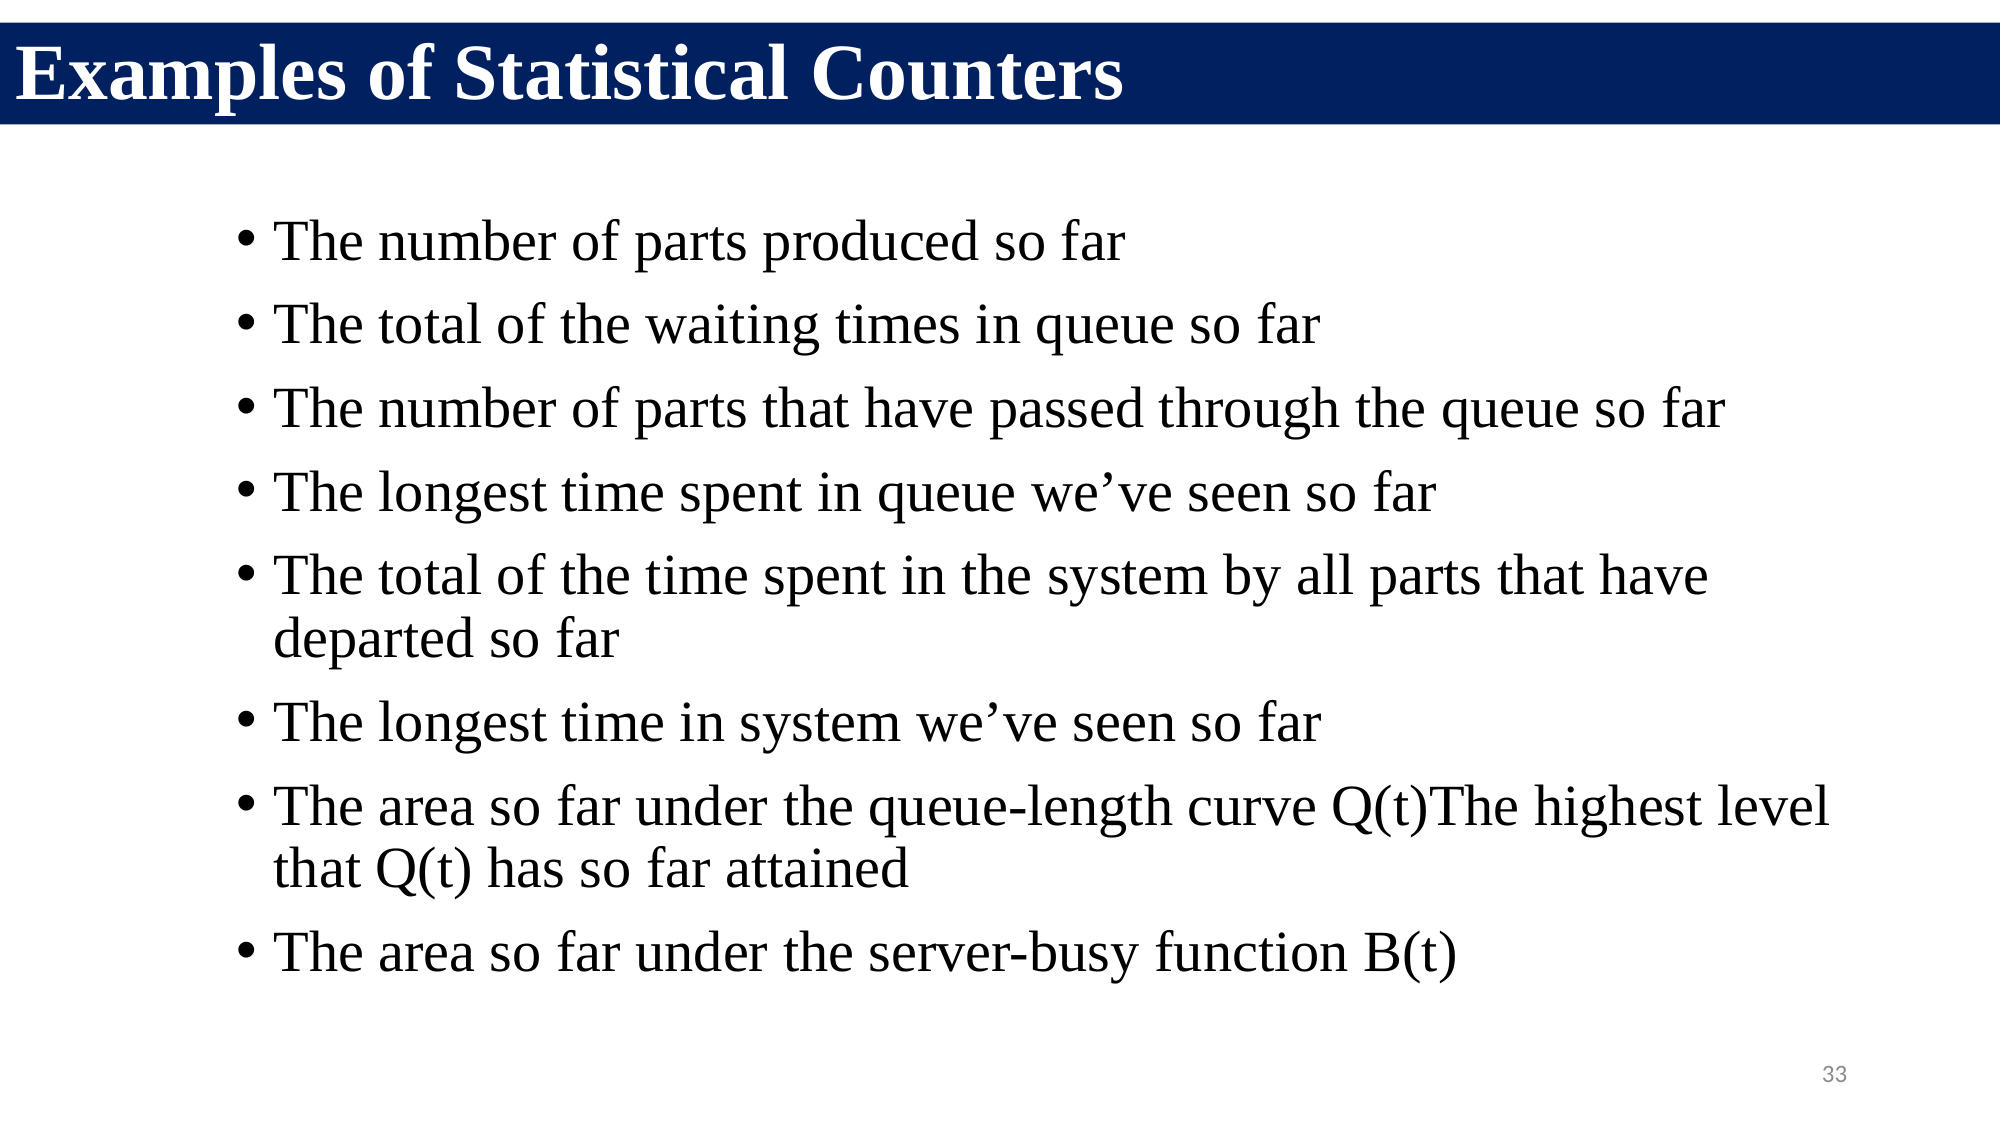

Examples of Statistical Counters
The number of parts produced so far
The total of the waiting times in queue so far
The number of parts that have passed through the queue so far
The longest time spent in queue we’ve seen so far
The total of the time spent in the system by all parts that have departed so far
The longest time in system we’ve seen so far
The area so far under the queue-length curve Q(t)The highest level that Q(t) has so far attained
The area so far under the server-busy function B(t)

33